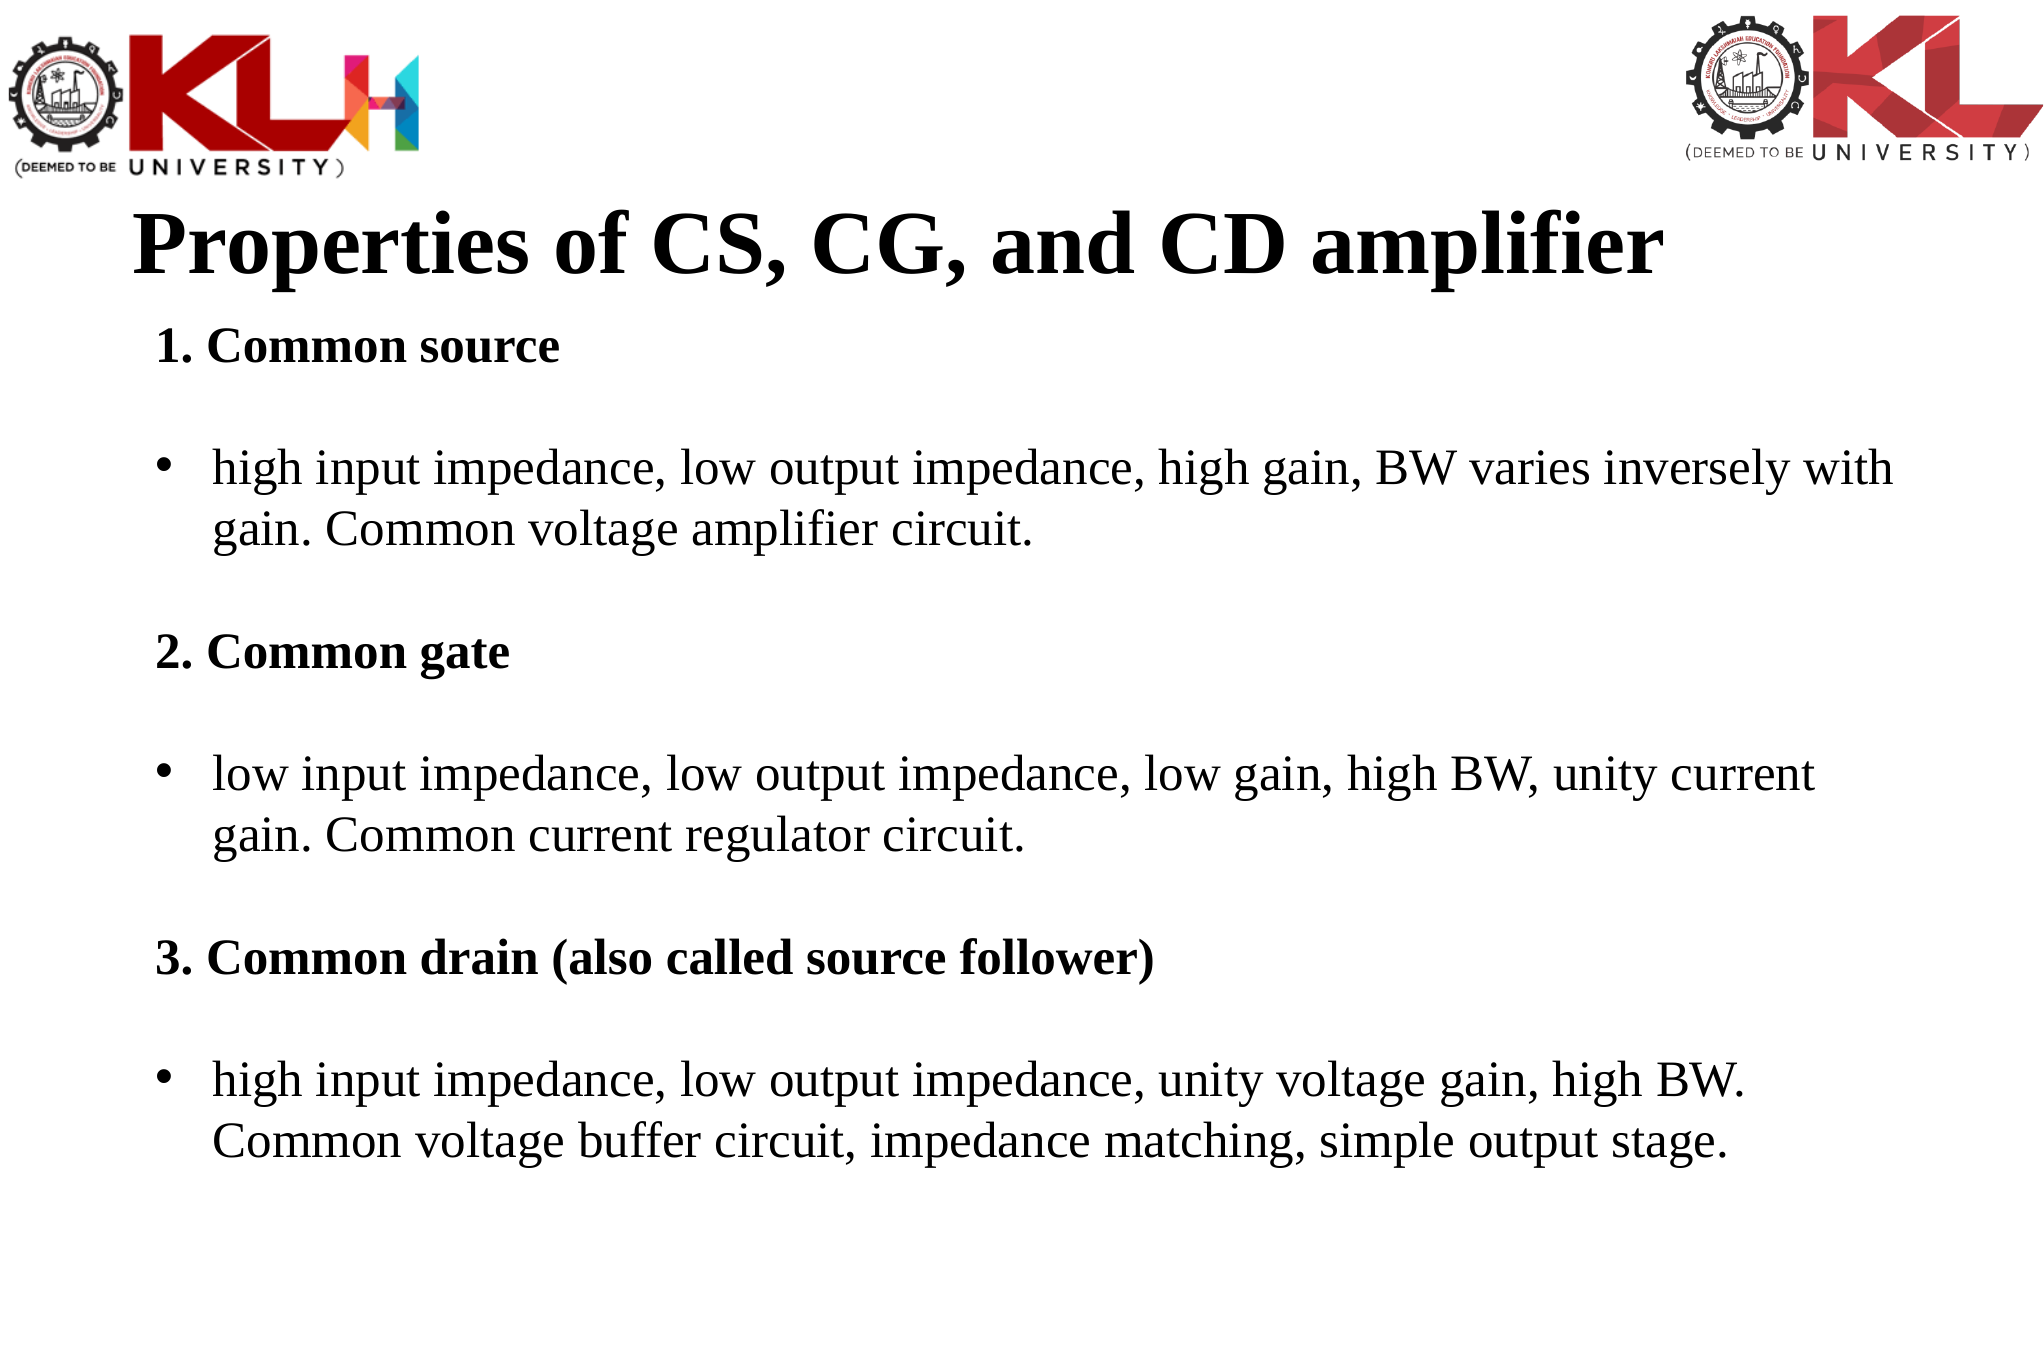

# Properties of CS, CG, and CD amplifier
1. Common source

high input impedance, low output impedance, high gain, BW varies inversely with gain. Common voltage amplifier circuit.

2. Common gate

low input impedance, low output impedance, low gain, high BW, unity current gain. Common current regulator circuit.

3. Common drain (also called source follower)

high input impedance, low output impedance, unity voltage gain, high BW. Common voltage buffer circuit, impedance matching, simple output stage.
60
23-12-2024
International Institute of Information Technology, Naya Raipur